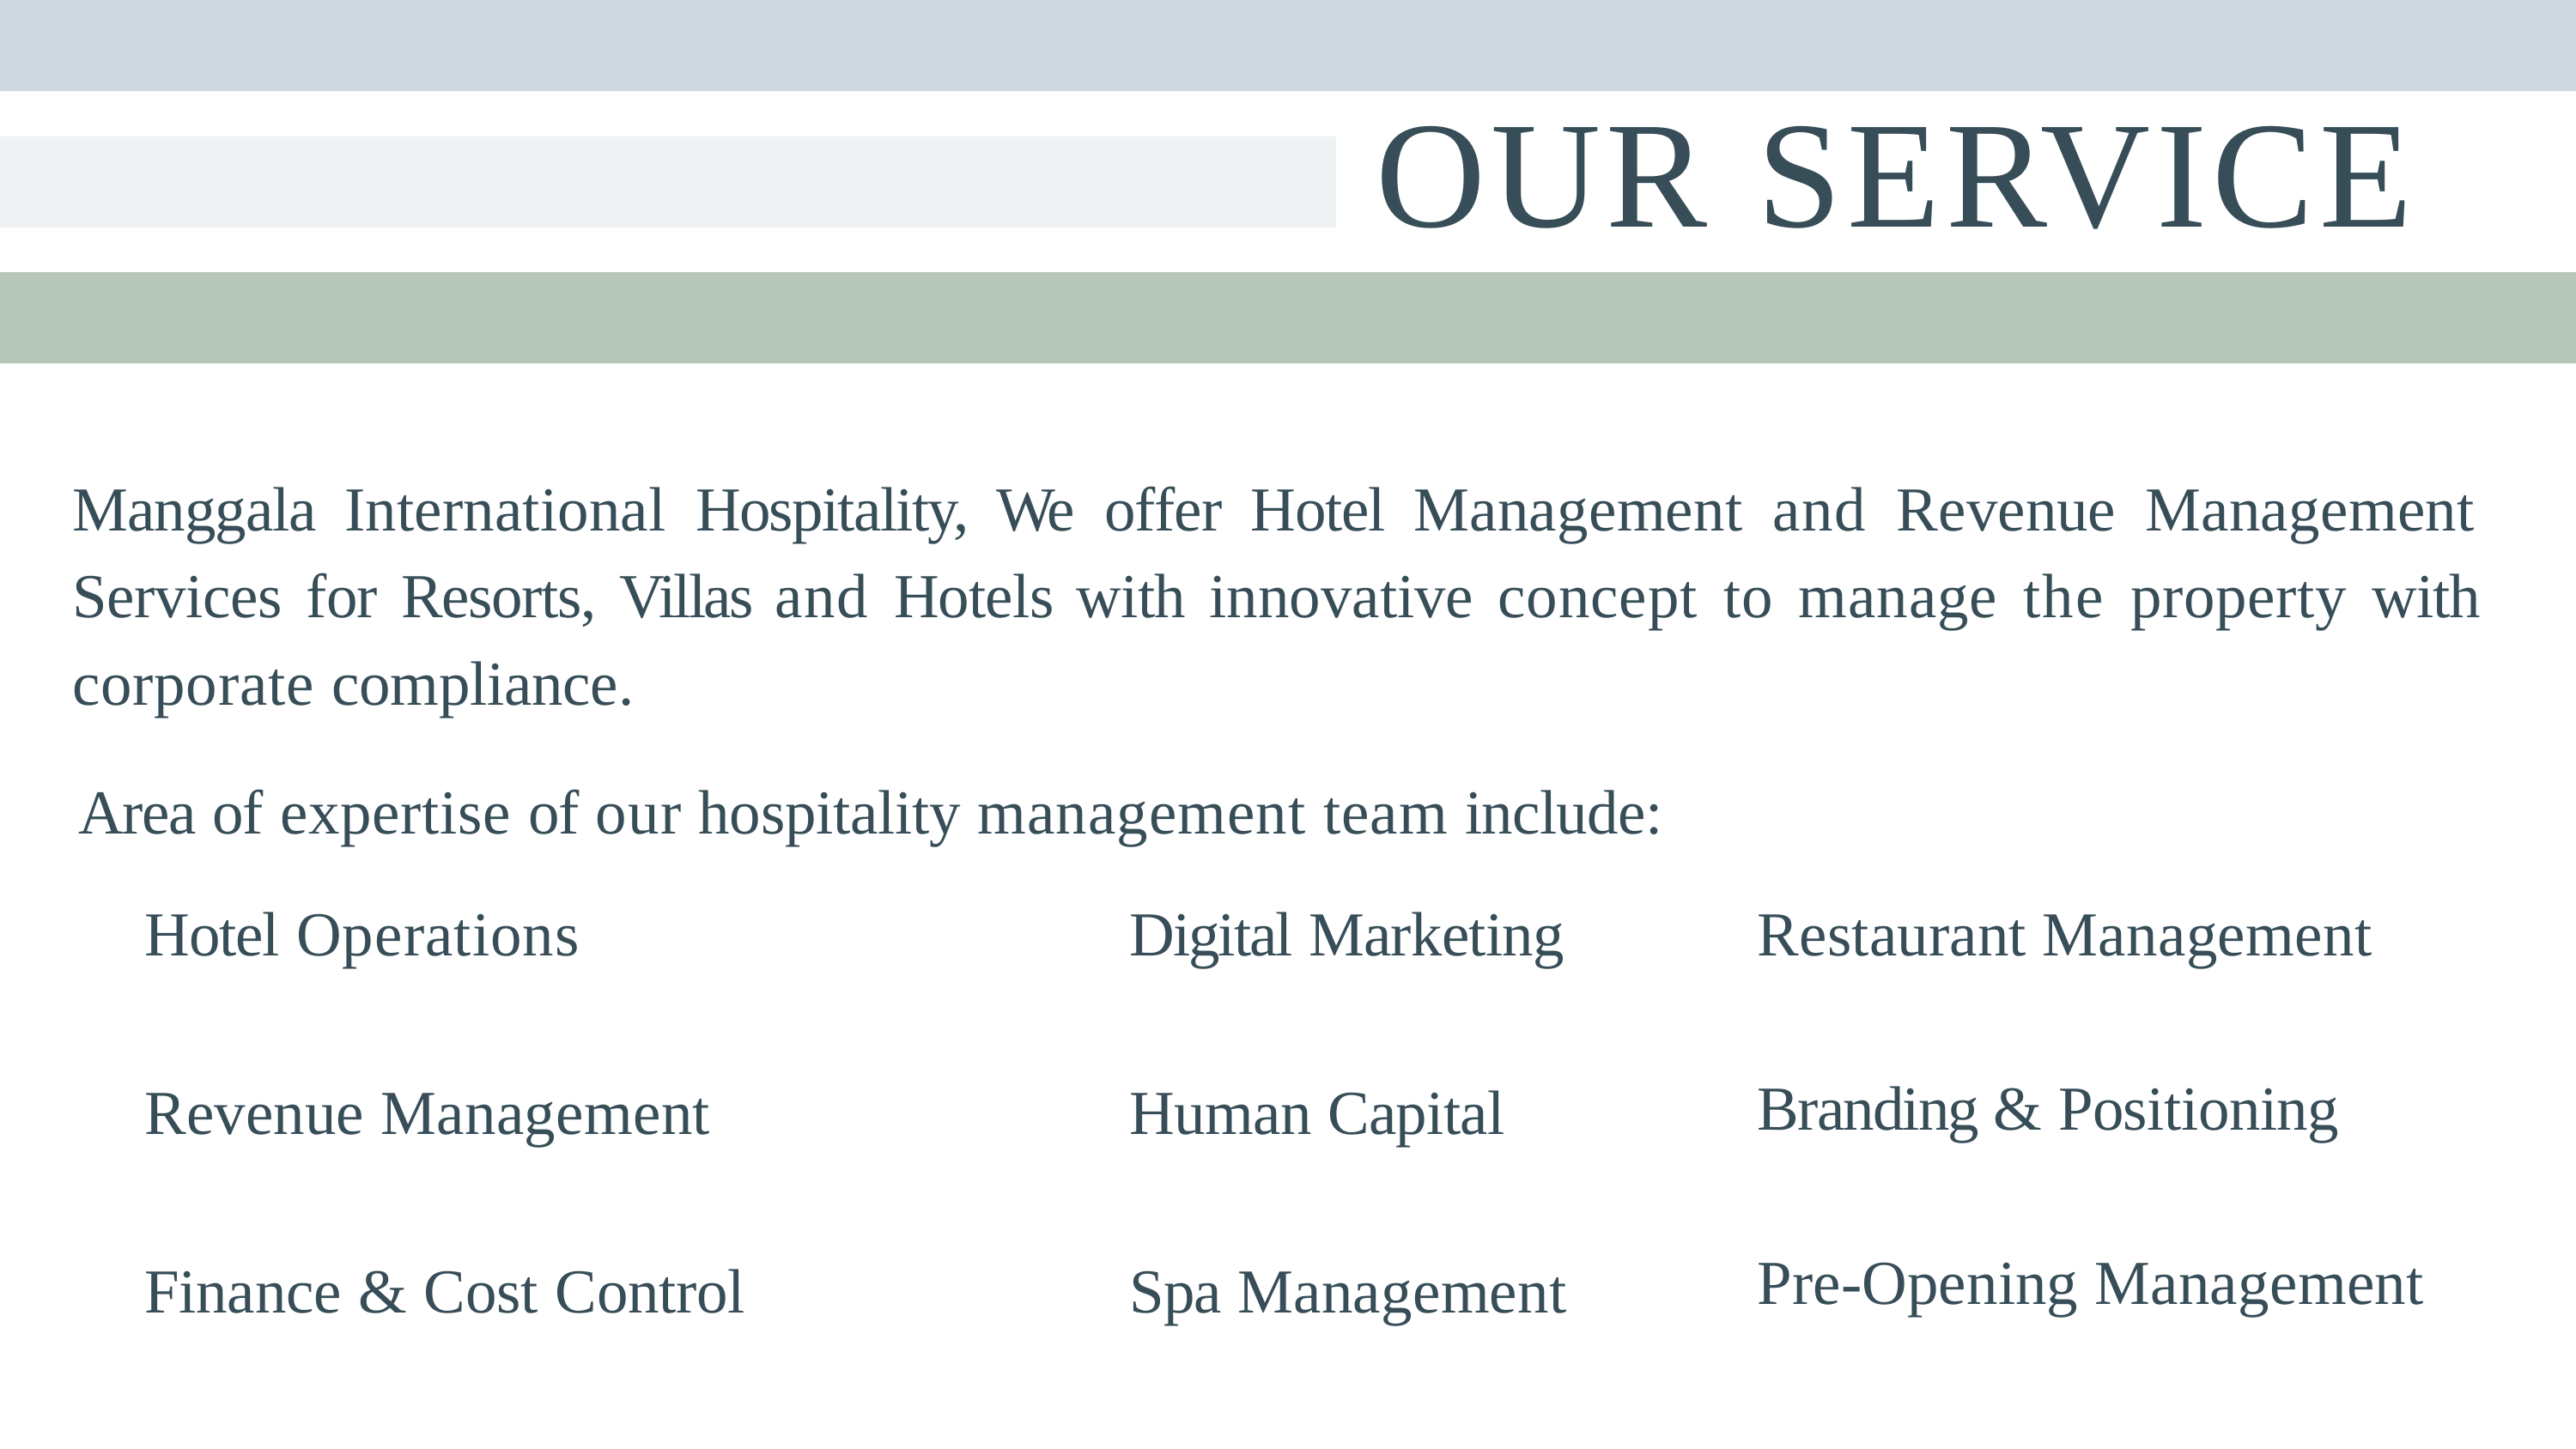

# OUR SERVICE

Manggala International Hospitality, We offer Hotel Management and Revenue Management  Services for Resorts, Villas and Hotels with innovative concept to manage the property with  corporate compliance.
Area of expertise of our hospitality management team include:
Hotel Operations	Digital Marketing

Revenue Management	Human Capital

Finance & Cost Control	Spa Management
Restaurant Management
Branding & Positioning
Pre-Opening Management